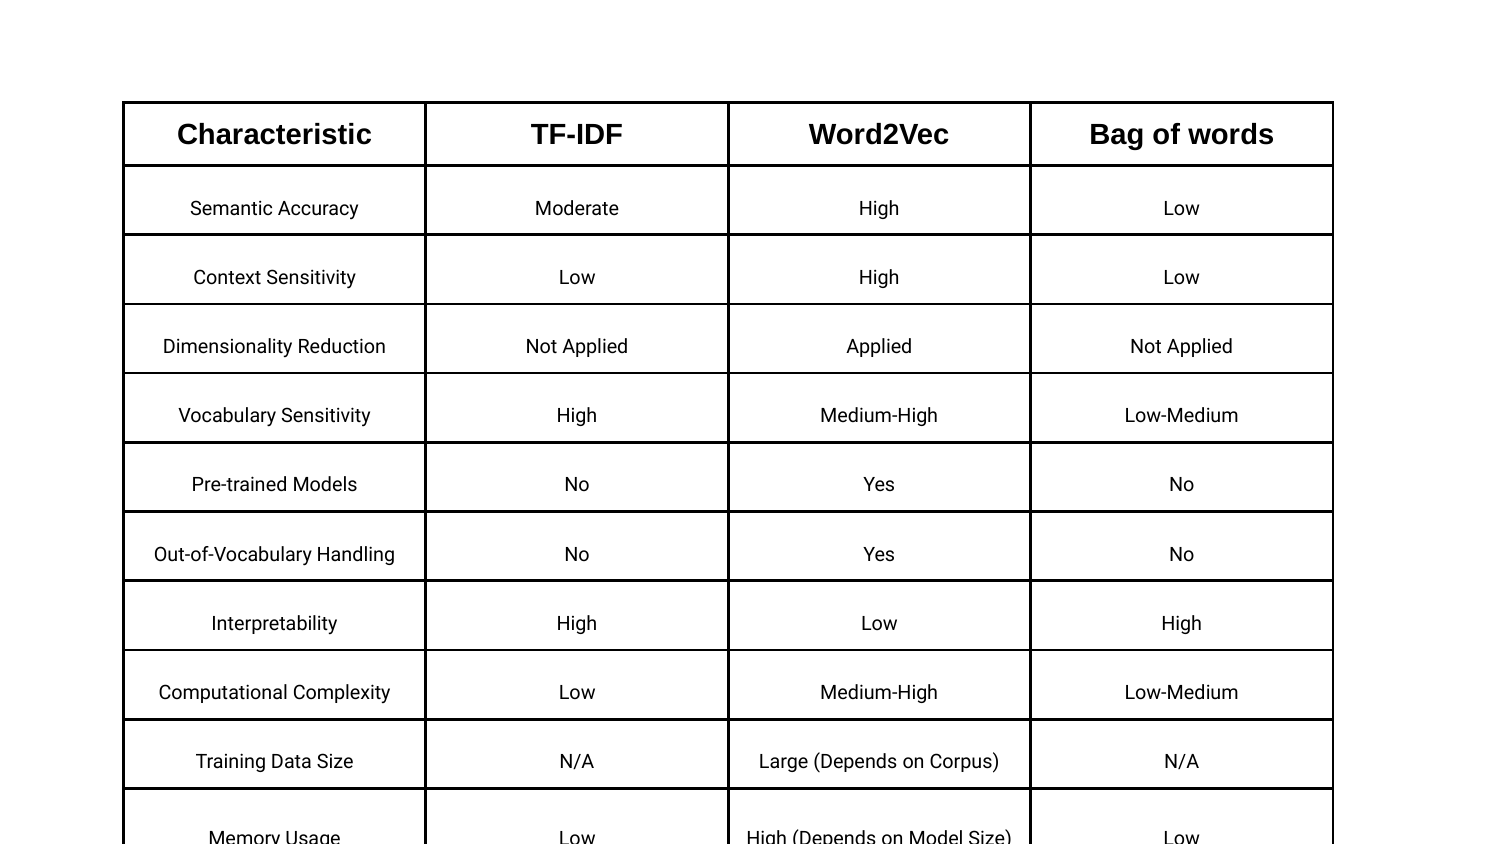

# Comparison Algorithm
| Characteristic | TF-IDF | Word2Vec | Bag of words |
| --- | --- | --- | --- |
| Semantic Accuracy | Moderate | High | Low |
| Context Sensitivity | Low | High | Low |
| Dimensionality Reduction | Not Applied | Applied | Not Applied |
| Vocabulary Sensitivity | High | Medium-High | Low-Medium |
| Pre-trained Models | No | Yes | No |
| Out-of-Vocabulary Handling | No | Yes | No |
| Interpretability | High | Low | High |
| Computational Complexity | Low | Medium-High | Low-Medium |
| Training Data Size | N/A | Large (Depends on Corpus) | N/A |
| Memory Usage | Low | High (Depends on Model Size) | Low |
| Suitable For | Small to Medium-Sized Corpora | Large Corpora | Small Corpora |